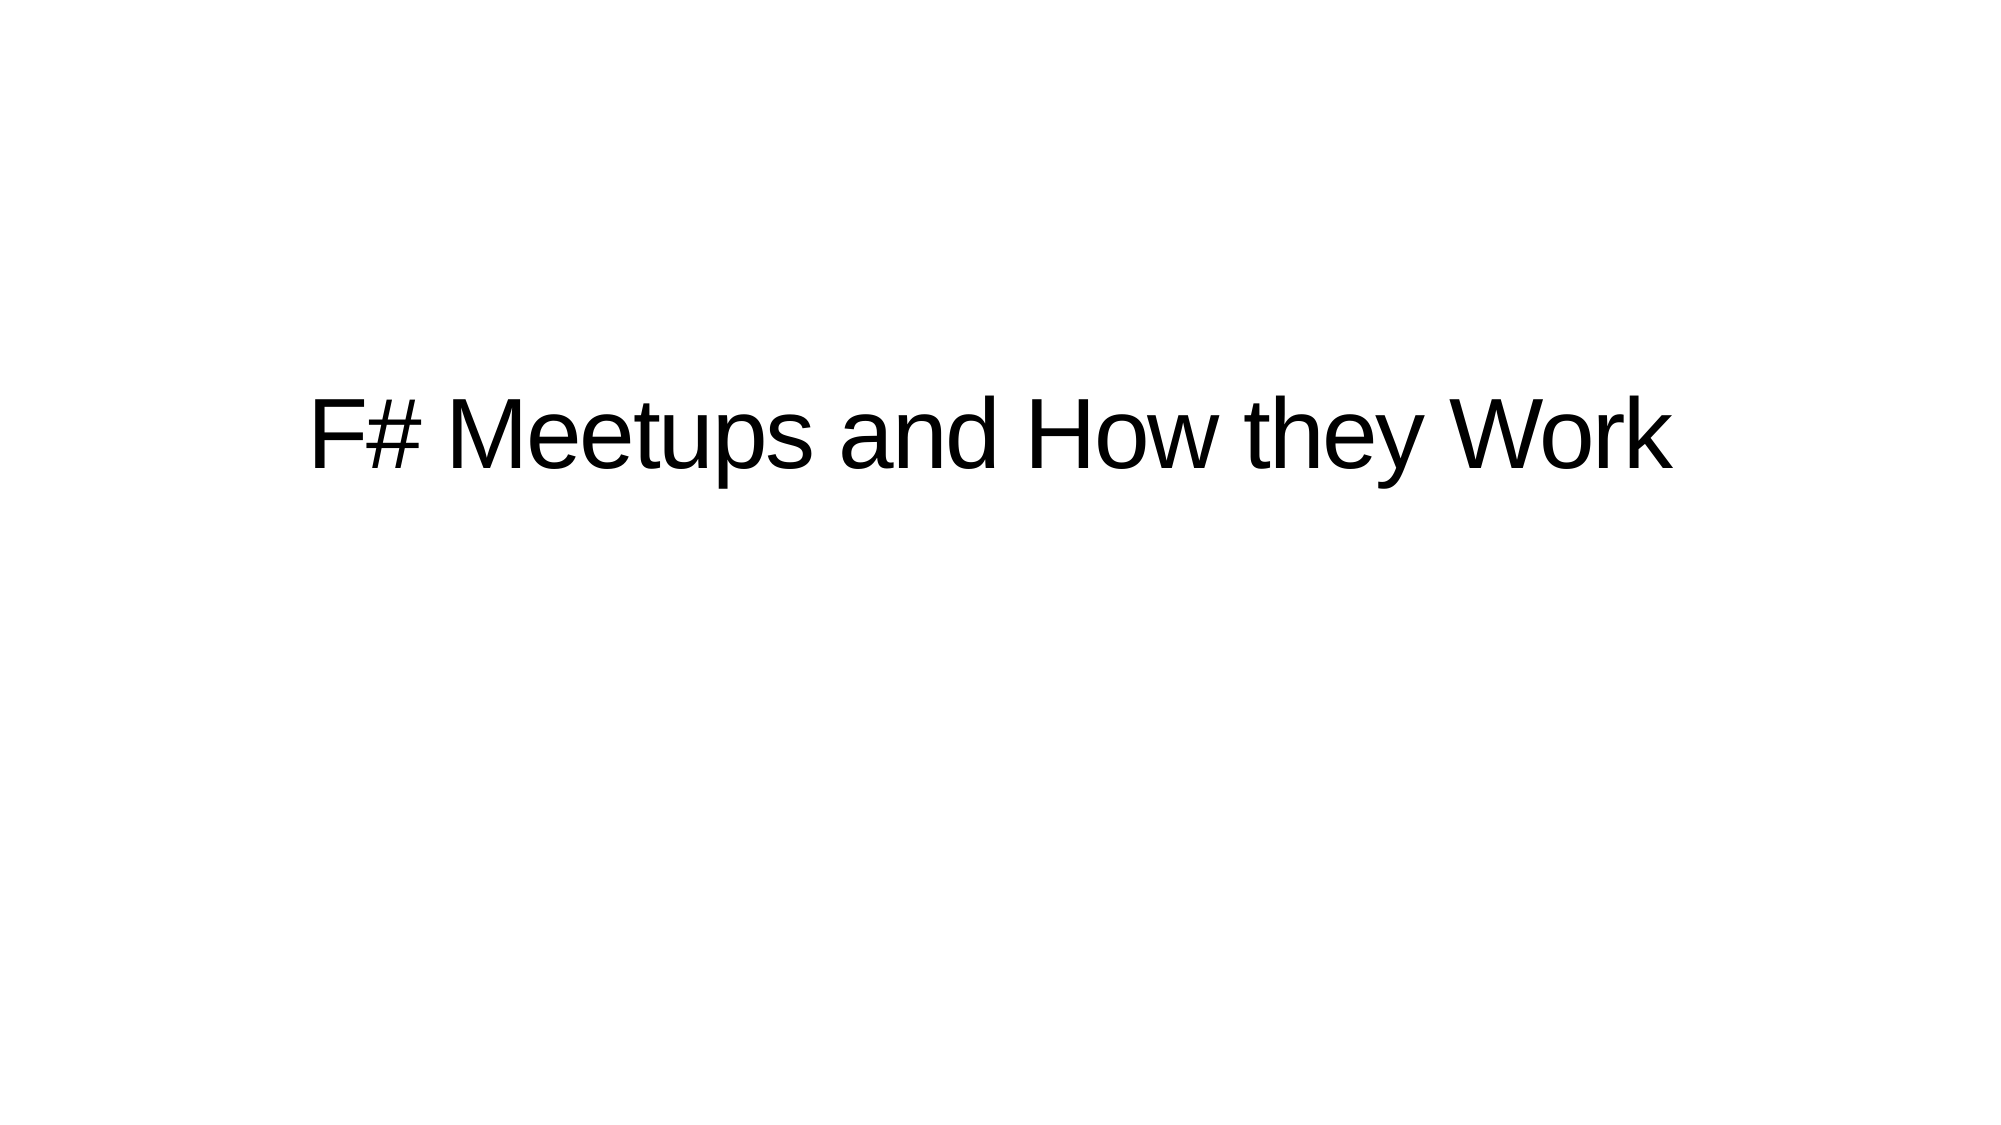

# F# Meetups and How they Work